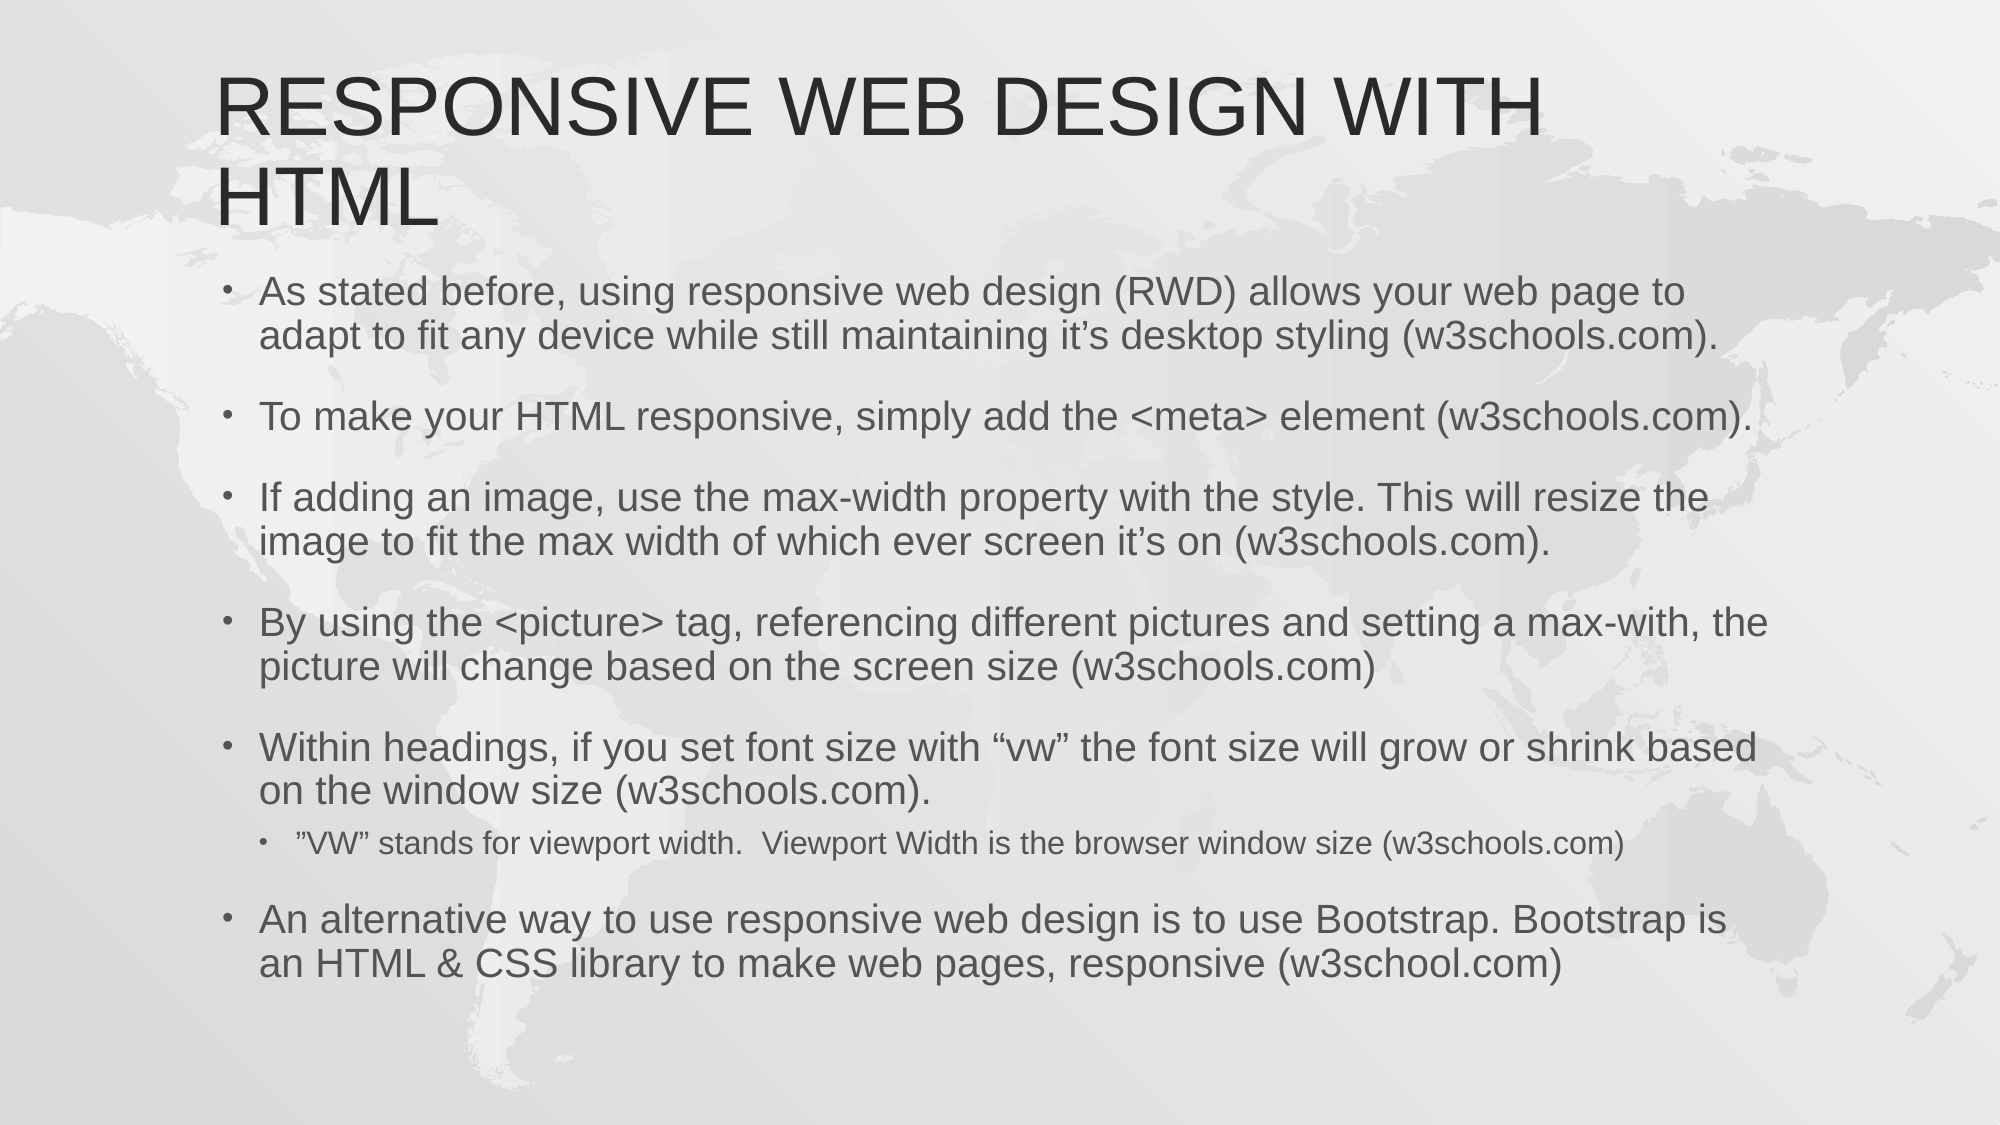

# Responsive web design with html
As stated before, using responsive web design (RWD) allows your web page to adapt to fit any device while still maintaining it’s desktop styling (w3schools.com).
To make your HTML responsive, simply add the <meta> element (w3schools.com).
If adding an image, use the max-width property with the style. This will resize the image to fit the max width of which ever screen it’s on (w3schools.com).
By using the <picture> tag, referencing different pictures and setting a max-with, the picture will change based on the screen size (w3schools.com)
Within headings, if you set font size with “vw” the font size will grow or shrink based on the window size (w3schools.com).
”VW” stands for viewport width.  Viewport Width is the browser window size (w3schools.com)
An alternative way to use responsive web design is to use Bootstrap. Bootstrap is an HTML & CSS library to make web pages, responsive (w3school.com)